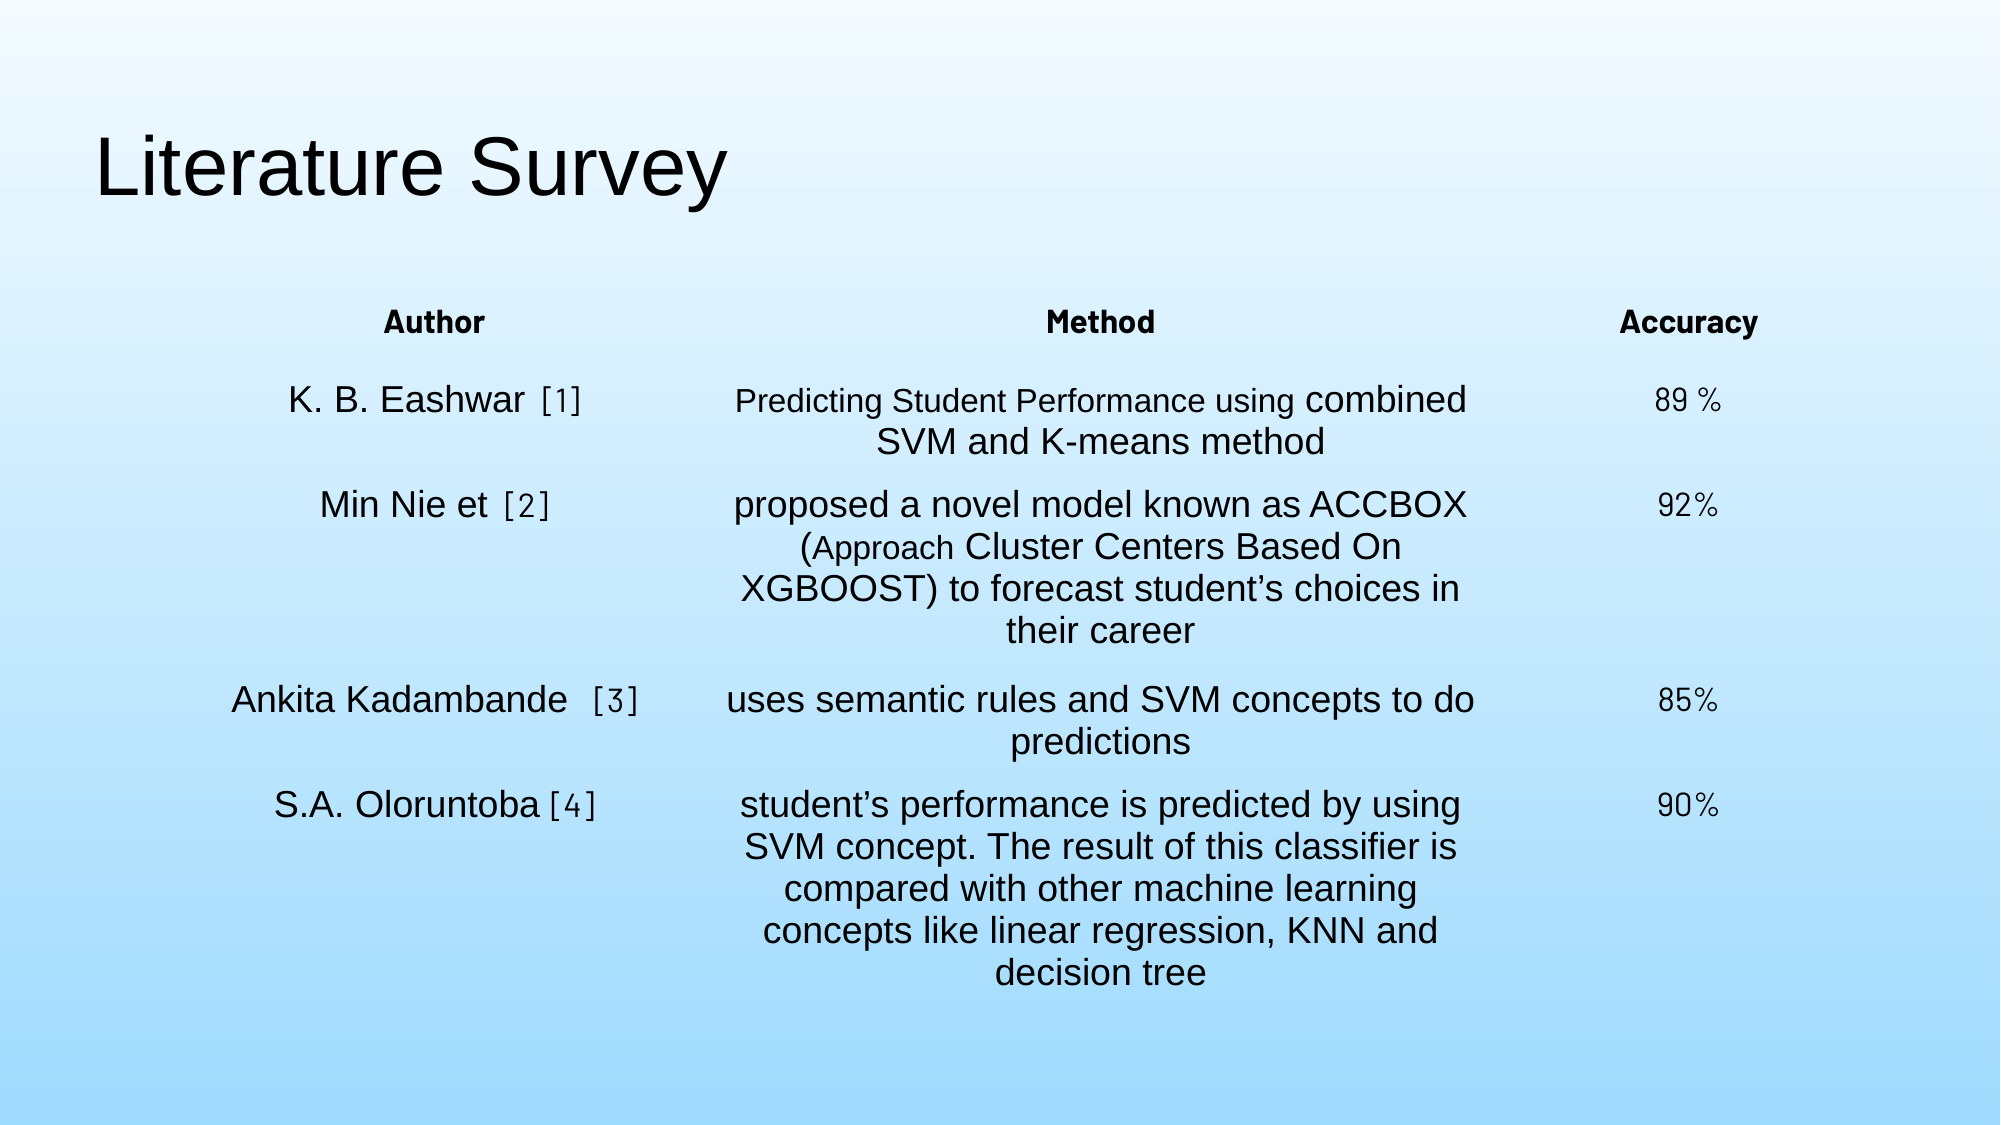

Literature Survey
| Author | Method | Accuracy |
| --- | --- | --- |
| K. B. Eashwar [1] | Predicting Student Performance using combined SVM and K-means method | 89 % |
| Min Nie et [2] | proposed a novel model known as ACCBOX (Approach Cluster Centers Based On XGBOOST) to forecast student’s choices in their career | 92% |
| Ankita Kadambande [3] | uses semantic rules and SVM concepts to do predictions | 85% |
| S.A. Oloruntoba [4] | student’s performance is predicted by using SVM concept. The result of this classifier is compared with other machine learning concepts like linear regression, KNN and decision tree | 90% |